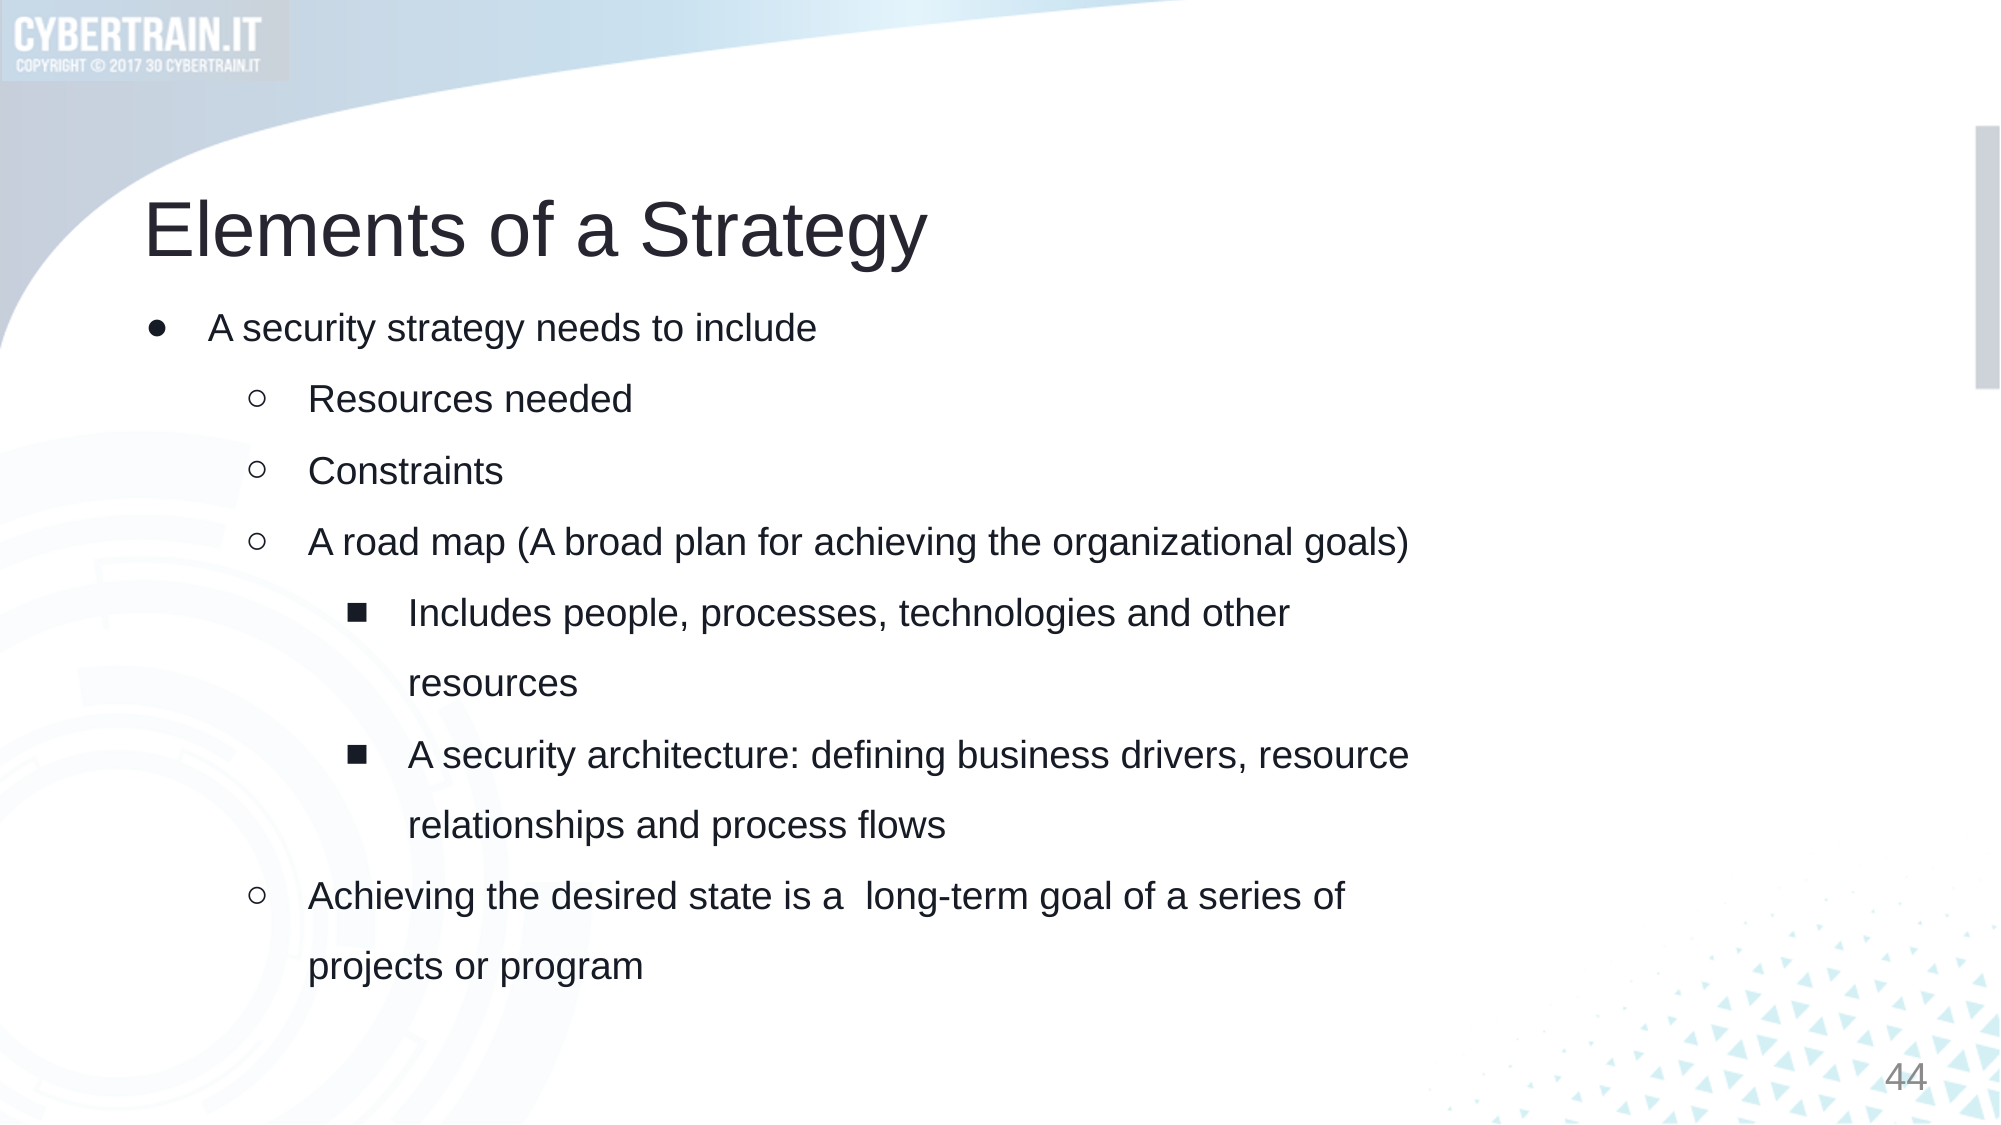

# Elements of a Strategy
A security strategy needs to include
Resources needed
Constraints
A road map (A broad plan for achieving the organizational goals)
Includes people, processes, technologies and other resources
A security architecture: defining business drivers, resource relationships and process flows
Achieving the desired state is a  long-term goal of a series of  projects or program

44